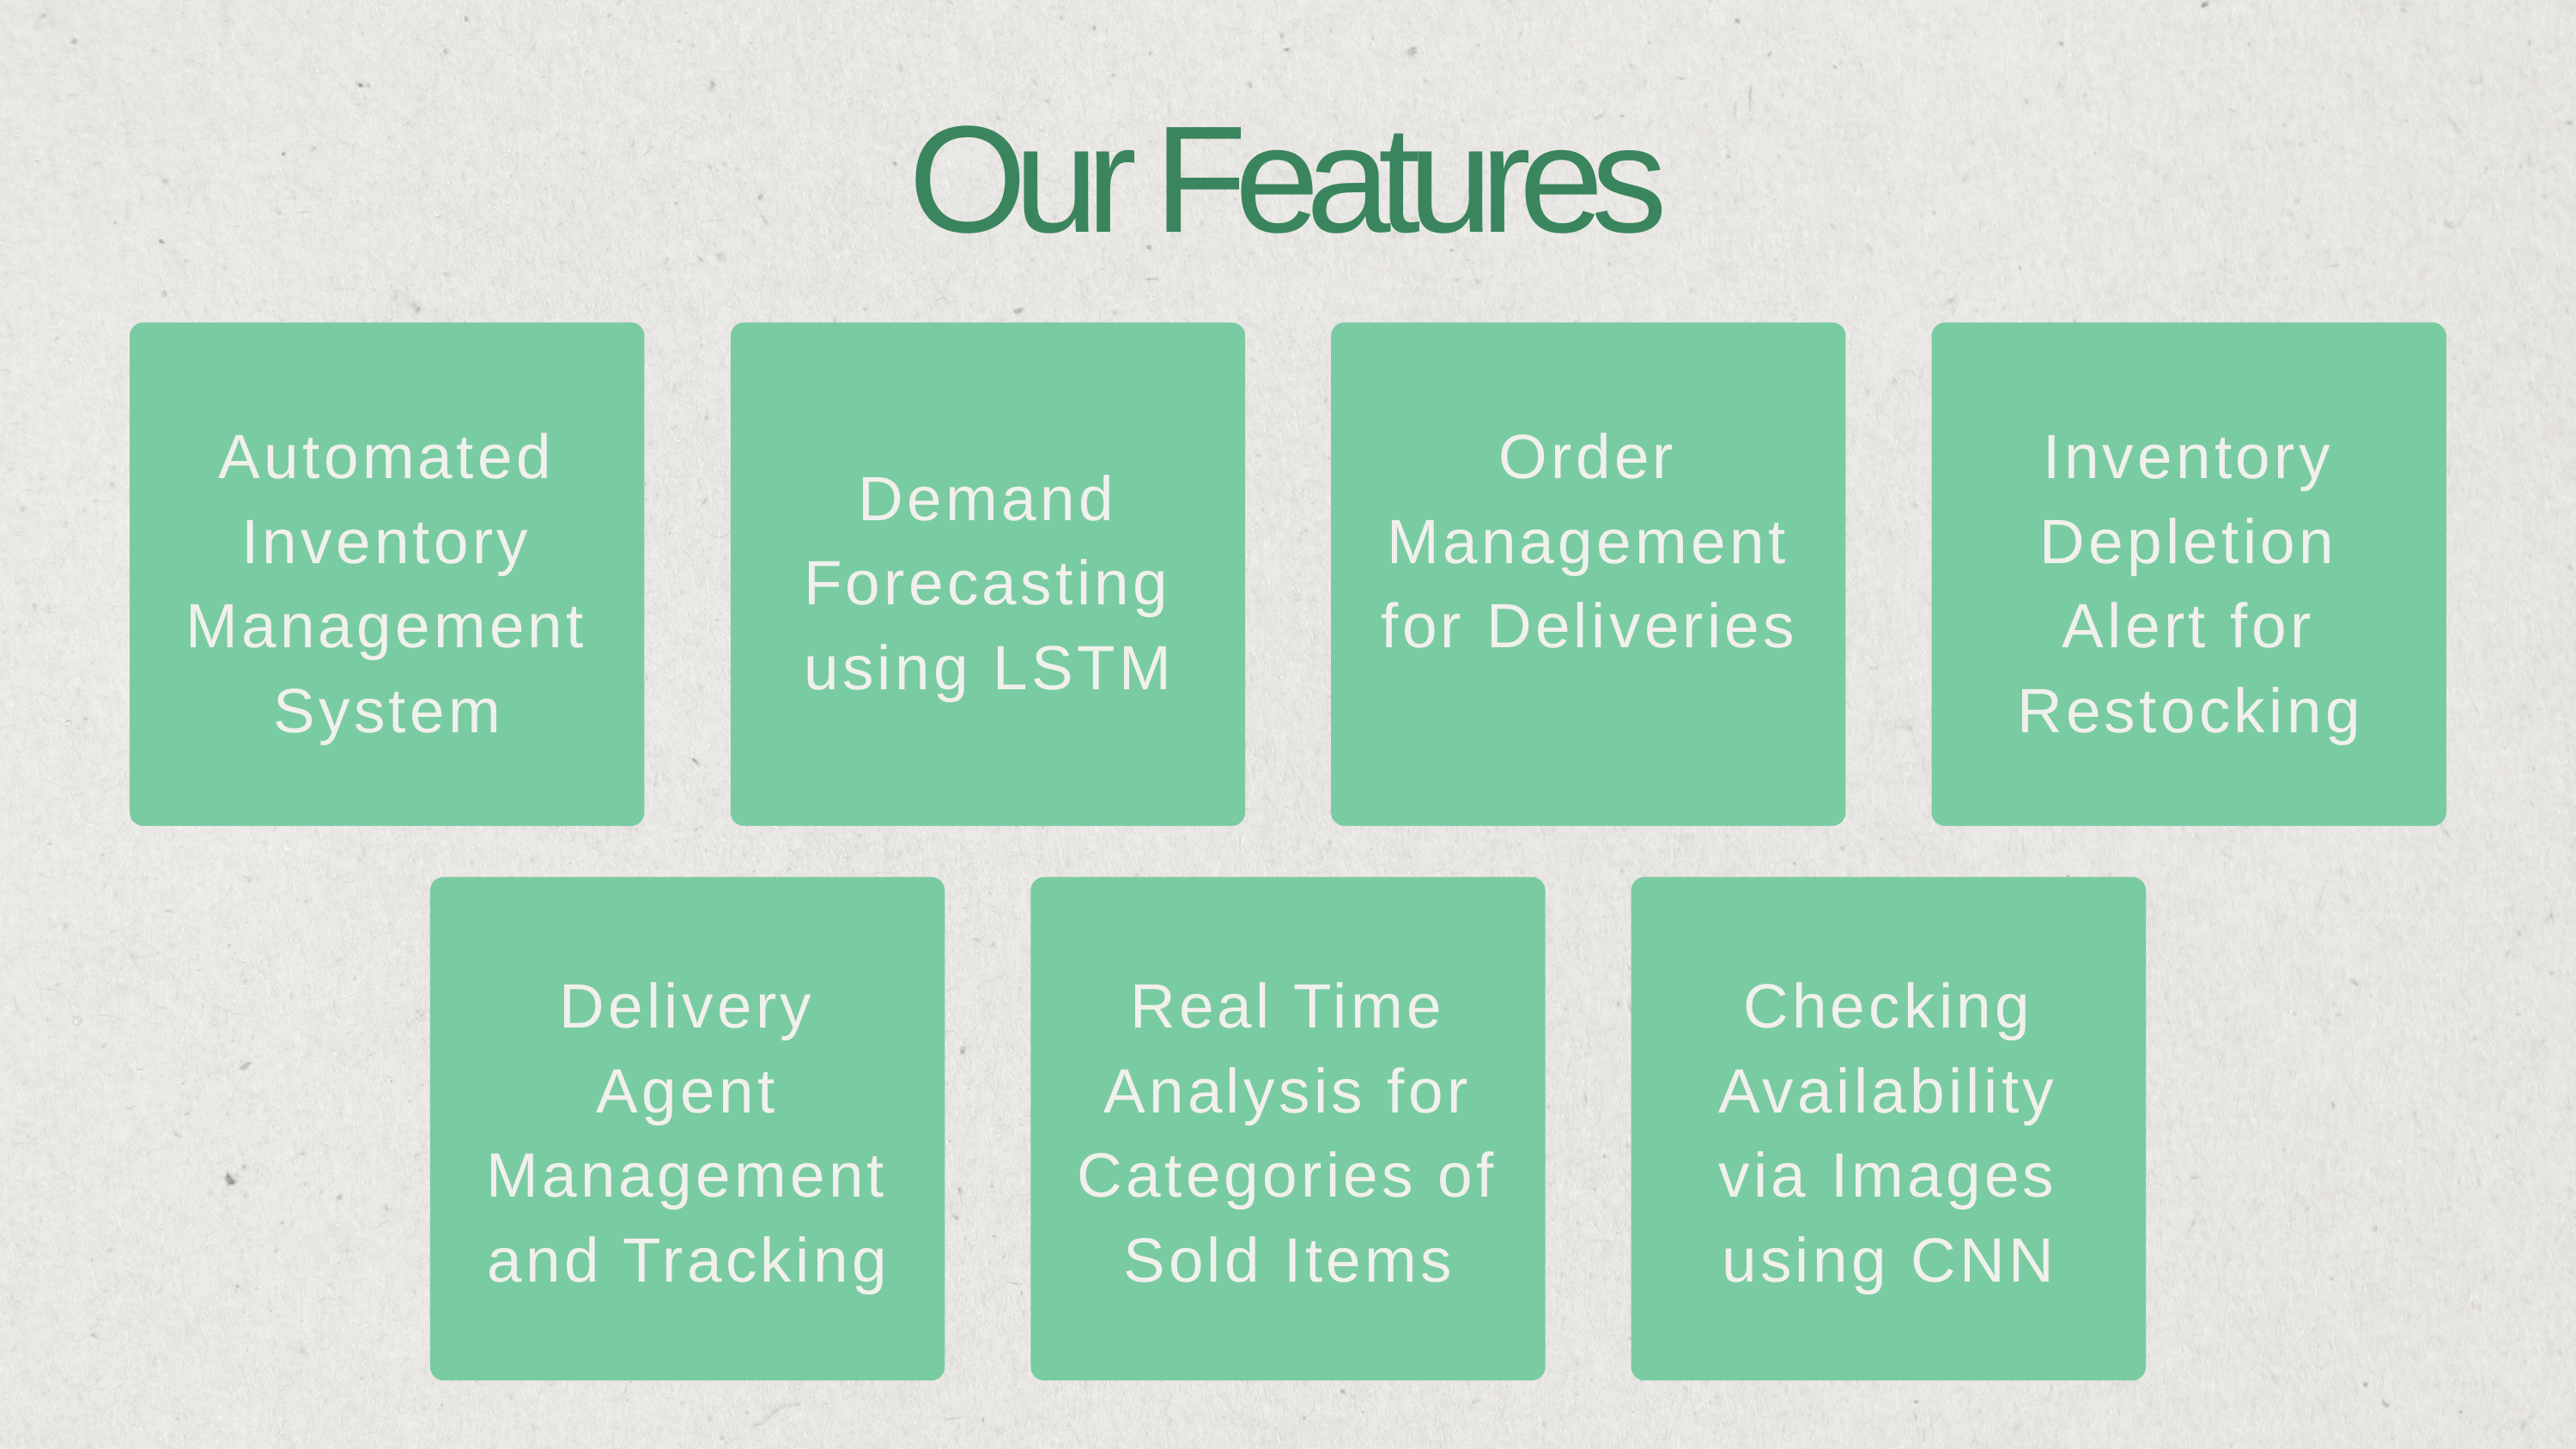

Our Features

Automated Inventory Management System
Order Management for Deliveries
Inventory Depletion Alert for Restocking
Demand Forecasting using LSTM

Delivery Agent Management and Tracking
Real Time Analysis for Categories of Sold Items
Checking Availability via Images using CNN